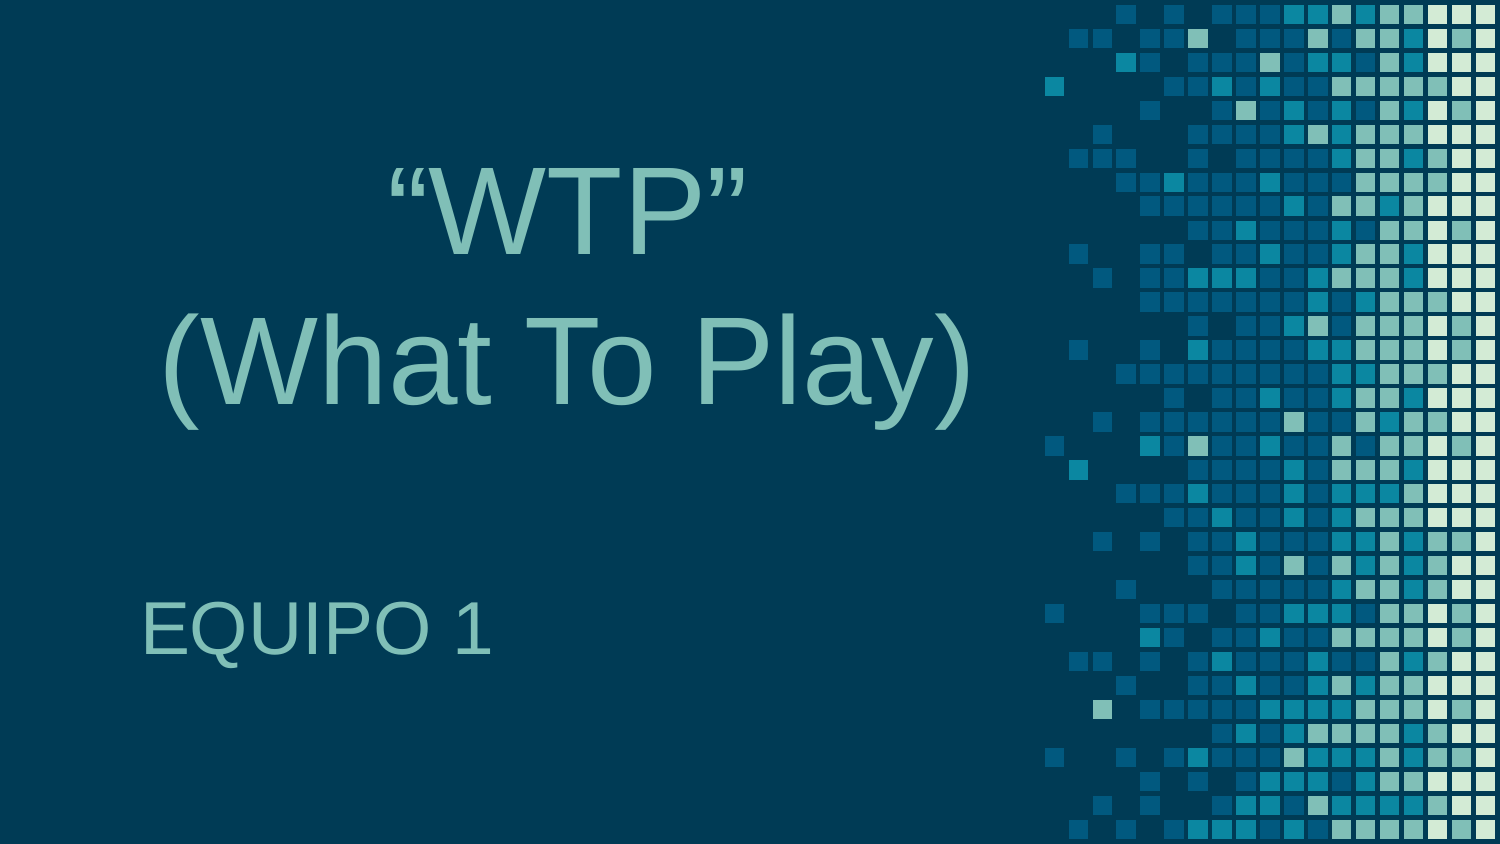

# “WTP”
(What To Play)

EQUIPO 1